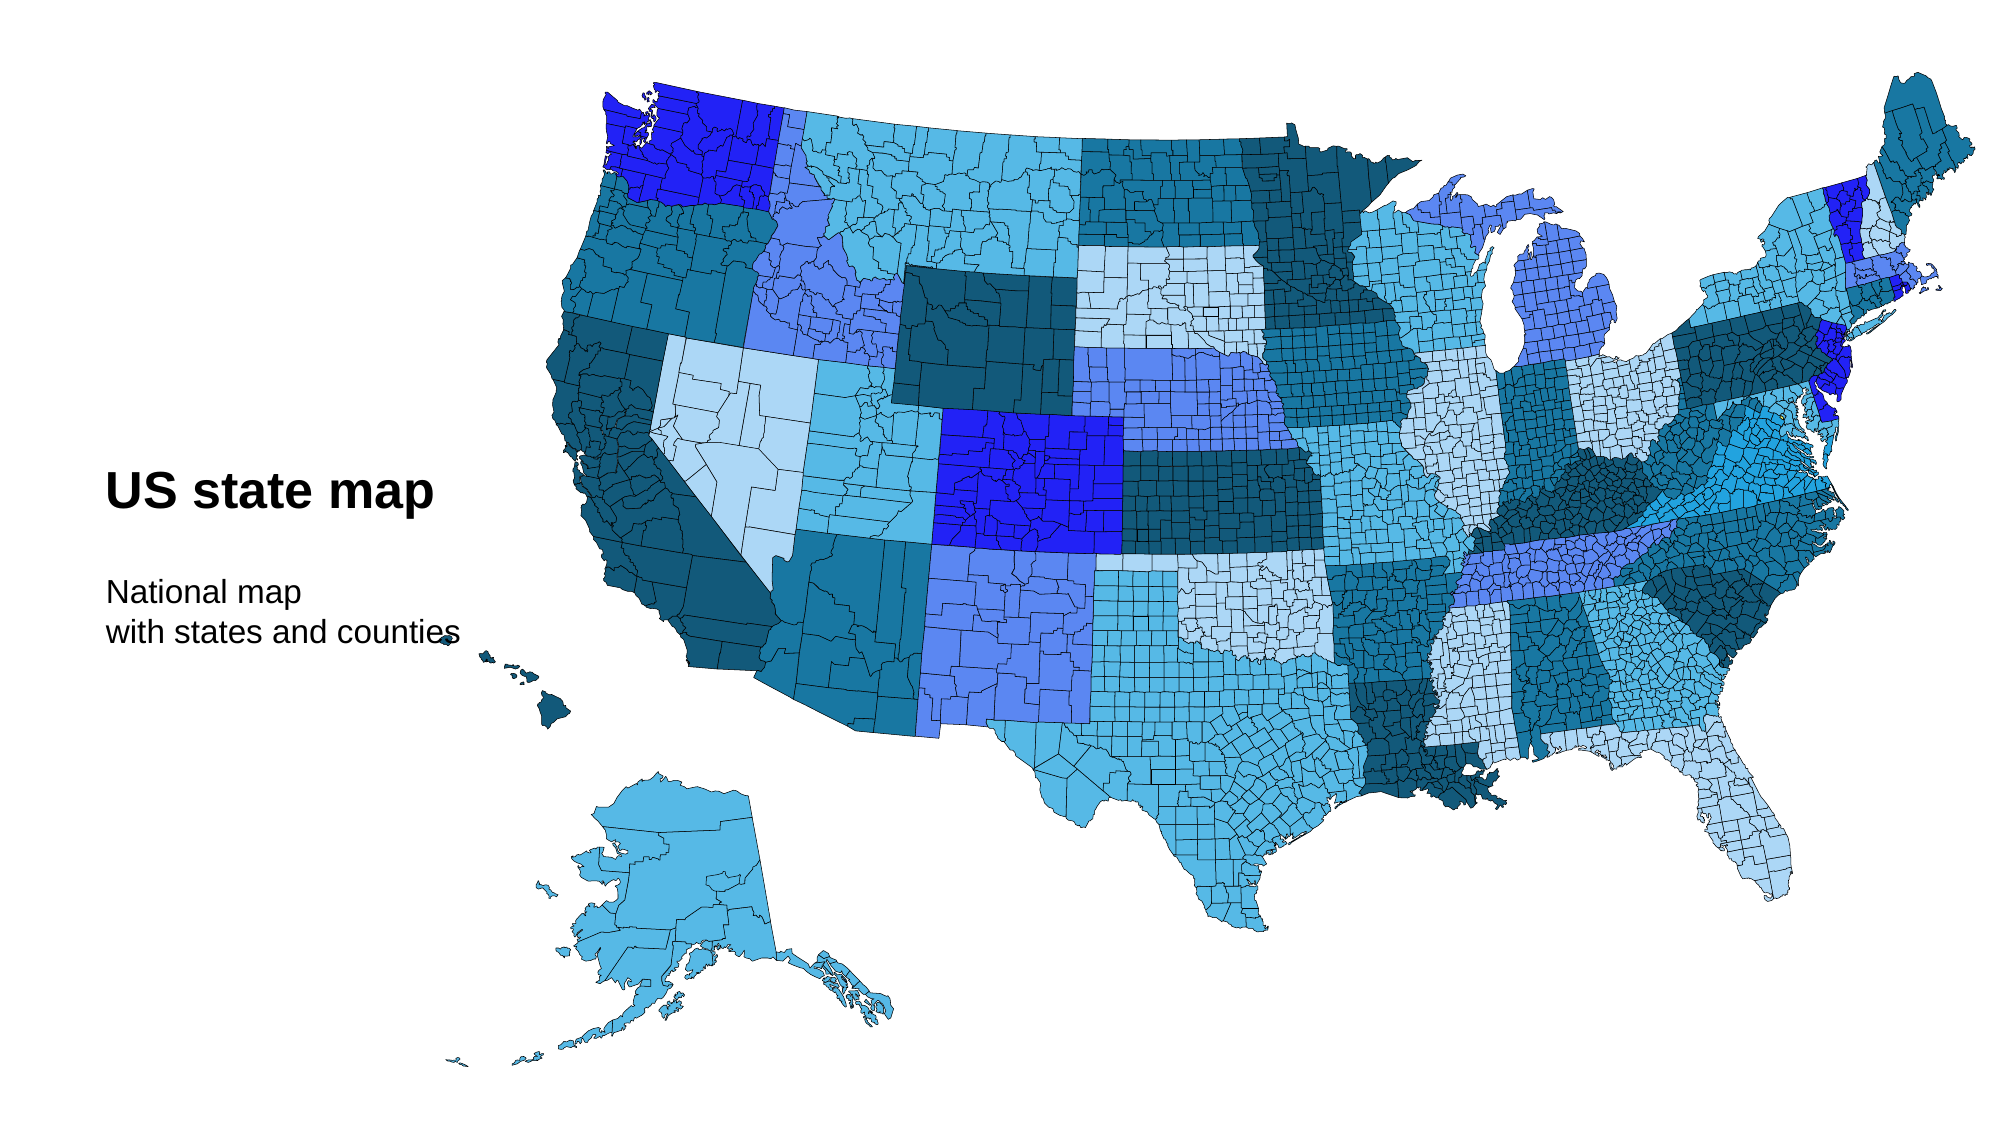

US state map

National map
with states and counties